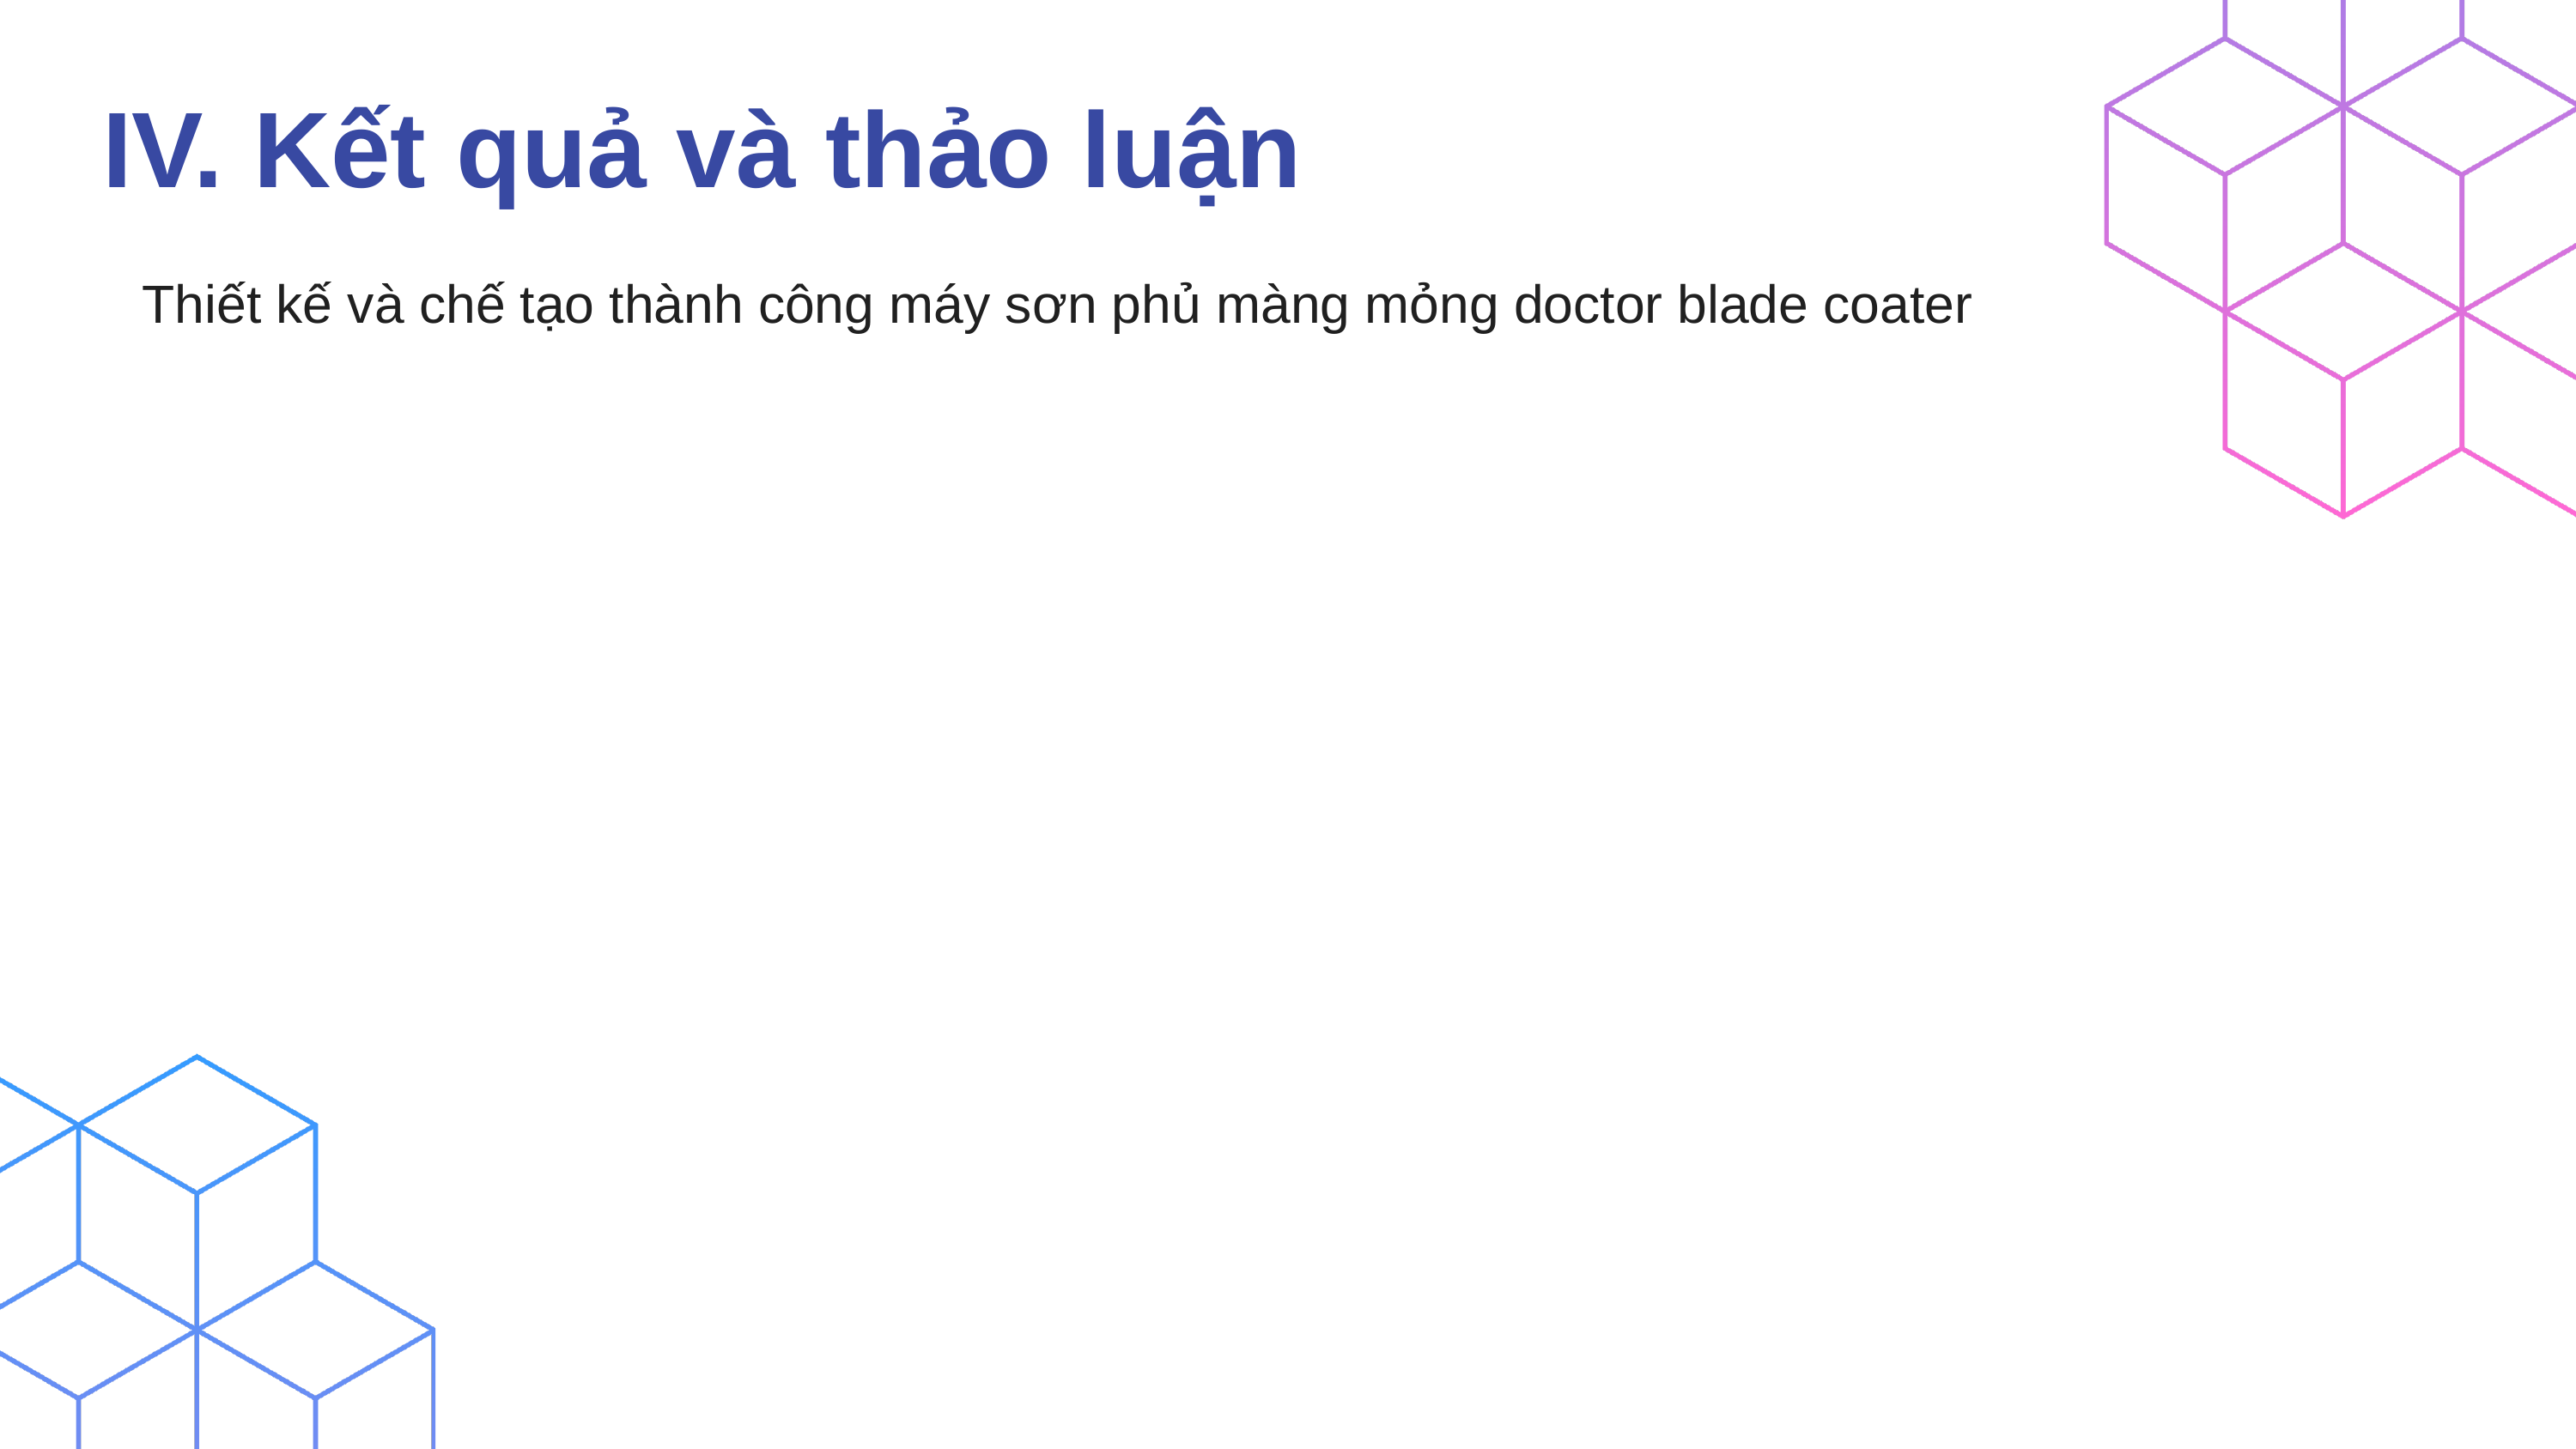

IV. Kết quả và thảo luận
Thiết kế và chế tạo thành công máy sơn phủ màng mỏng doctor blade coater